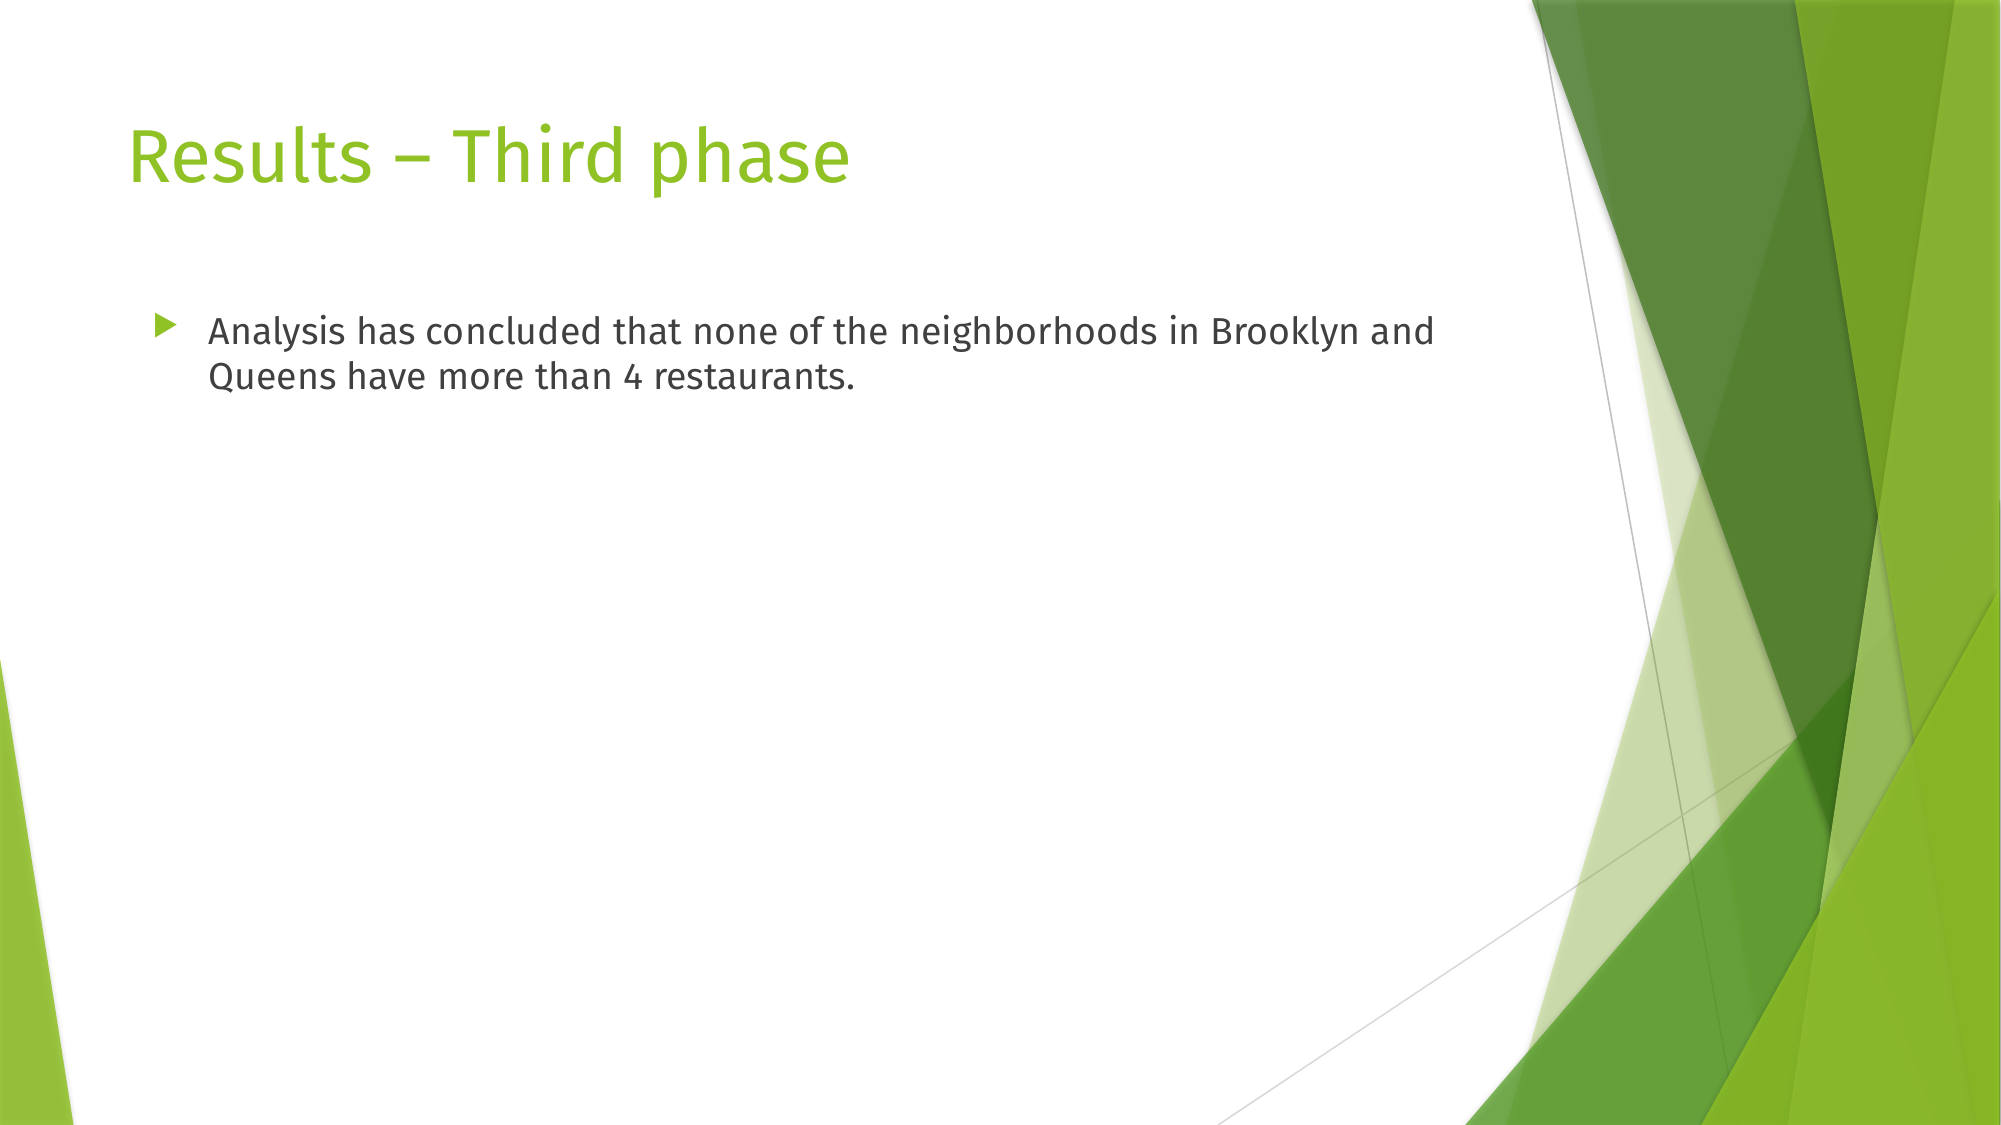

# Results – Third phase
Analysis has concluded that none of the neighborhoods in Brooklyn and Queens have more than 4 restaurants.